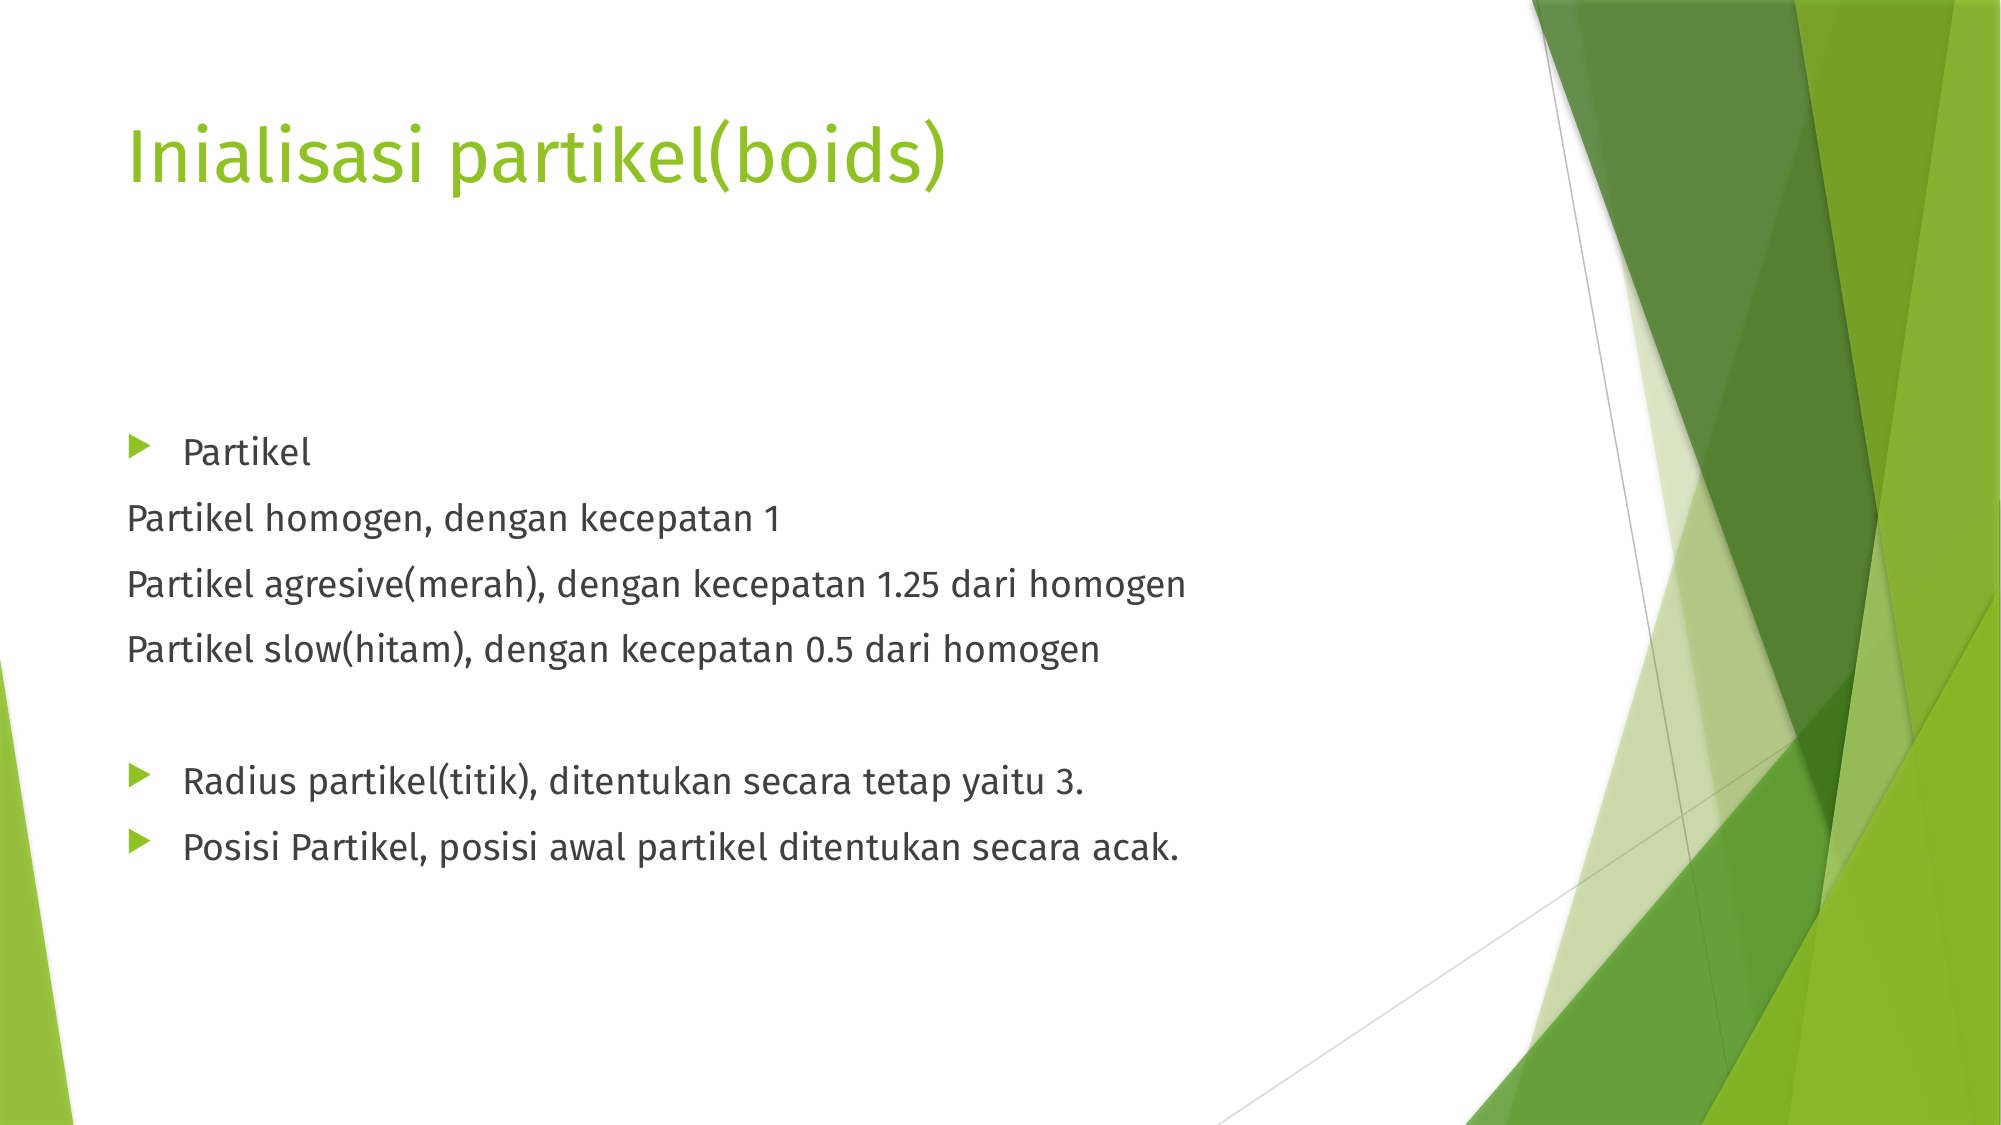

# Inialisasi partikel(boids)

Partikel
Partikel homogen, dengan kecepatan 1
Partikel agresive(merah), dengan kecepatan 1.25 dari homogen
Partikel slow(hitam), dengan kecepatan 0.5 dari homogen

Radius partikel(titik), ditentukan secara tetap yaitu 3.
Posisi Partikel, posisi awal partikel ditentukan secara acak.